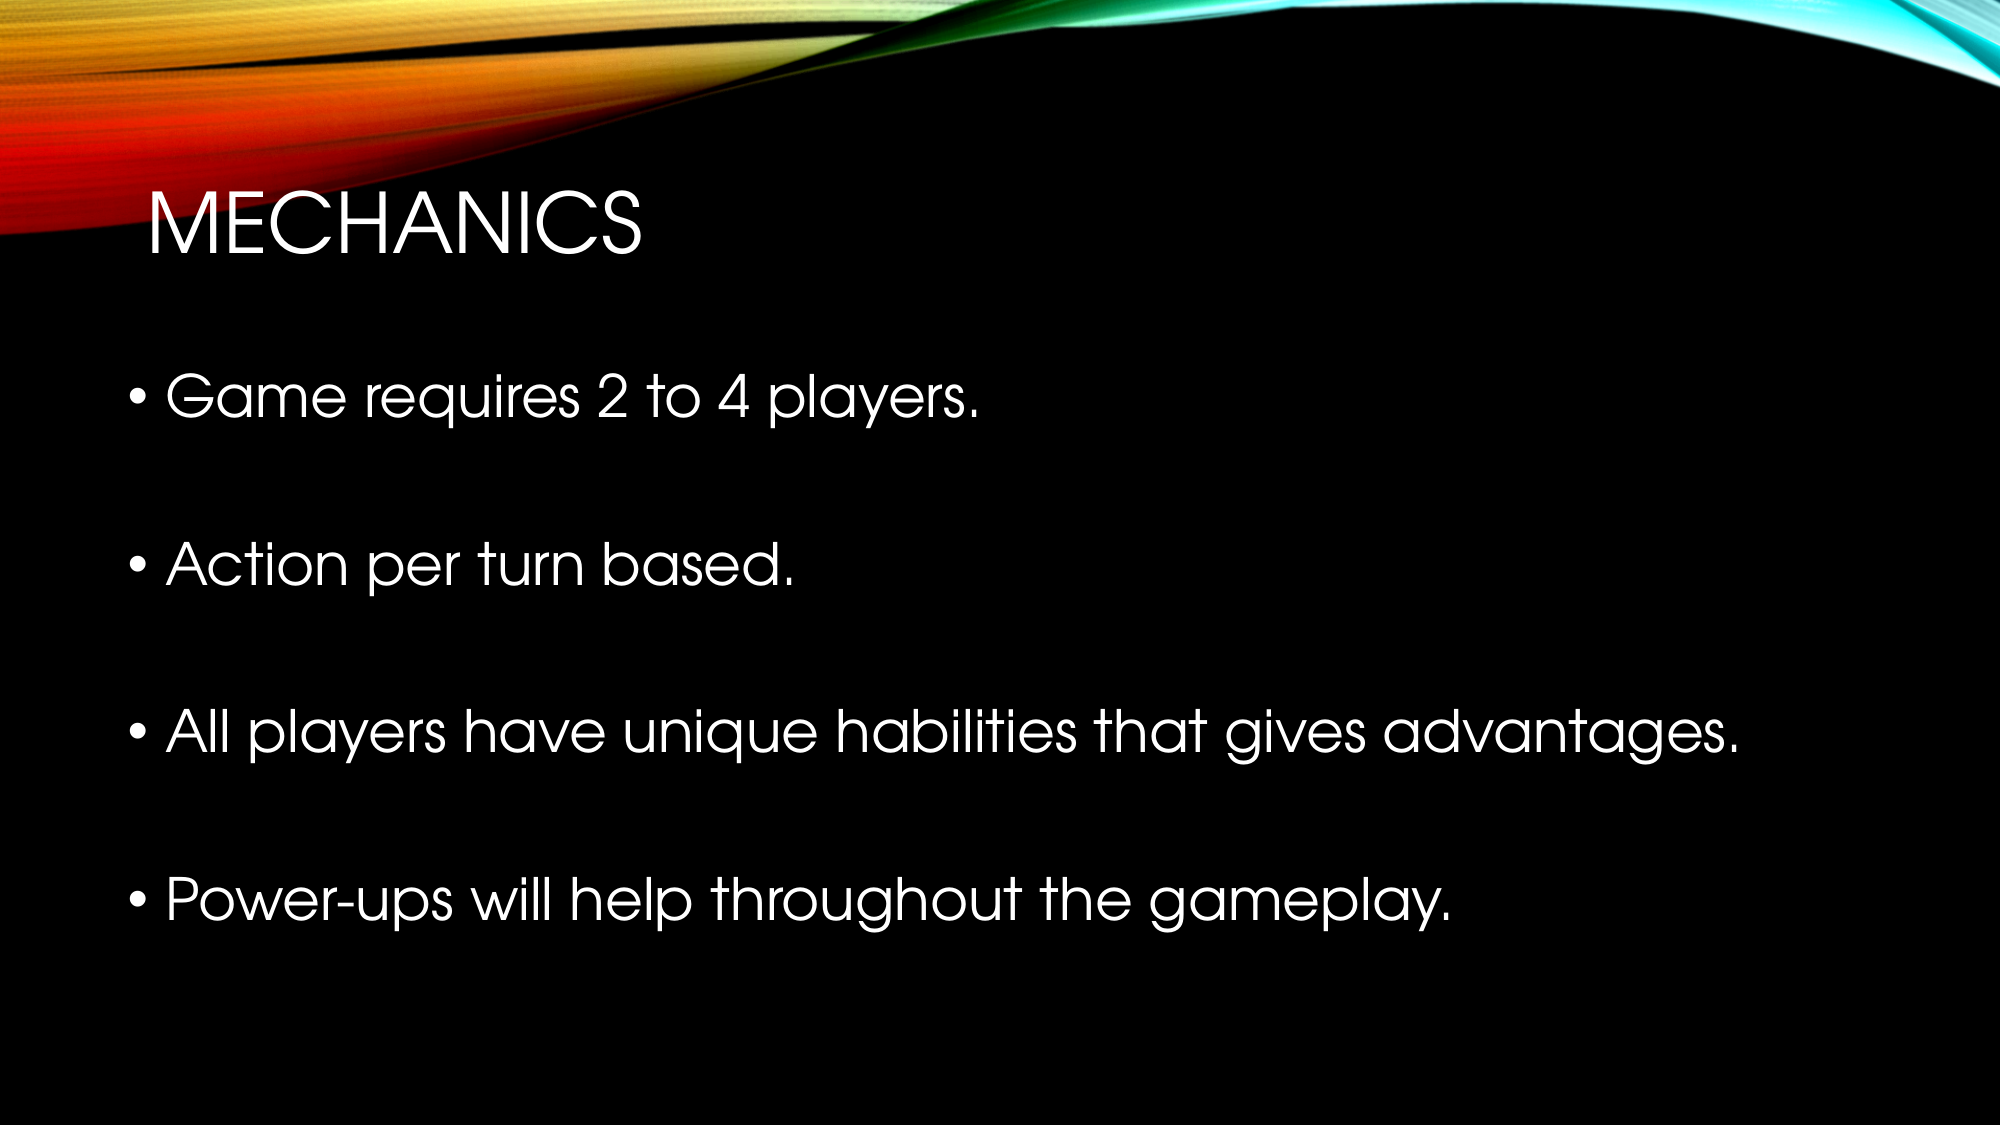

# Mechanics
Game requires 2 to 4 players.

Action per turn based.

All players have unique habilities that gives advantages.

Power-ups will help throughout the gameplay.